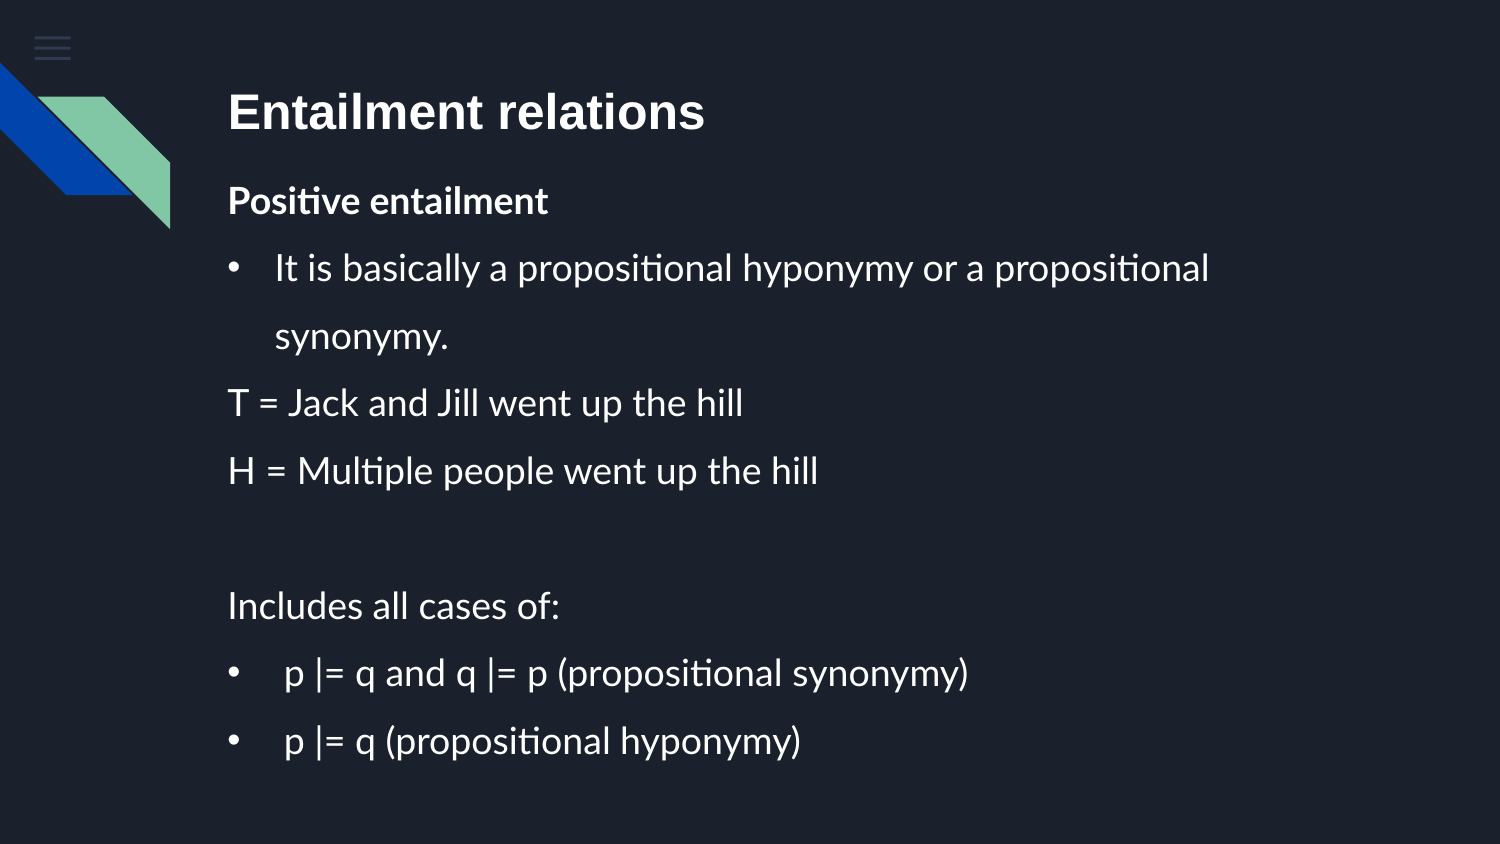

# Entailment relations
Positive entailment
It is basically a propositional hyponymy or a propositional synonymy.
T = Jack and Jill went up the hill
H = Multiple people went up the hill

Includes all cases of:
 p |= q and q |= p (propositional synonymy)
 p |= q (propositional hyponymy)